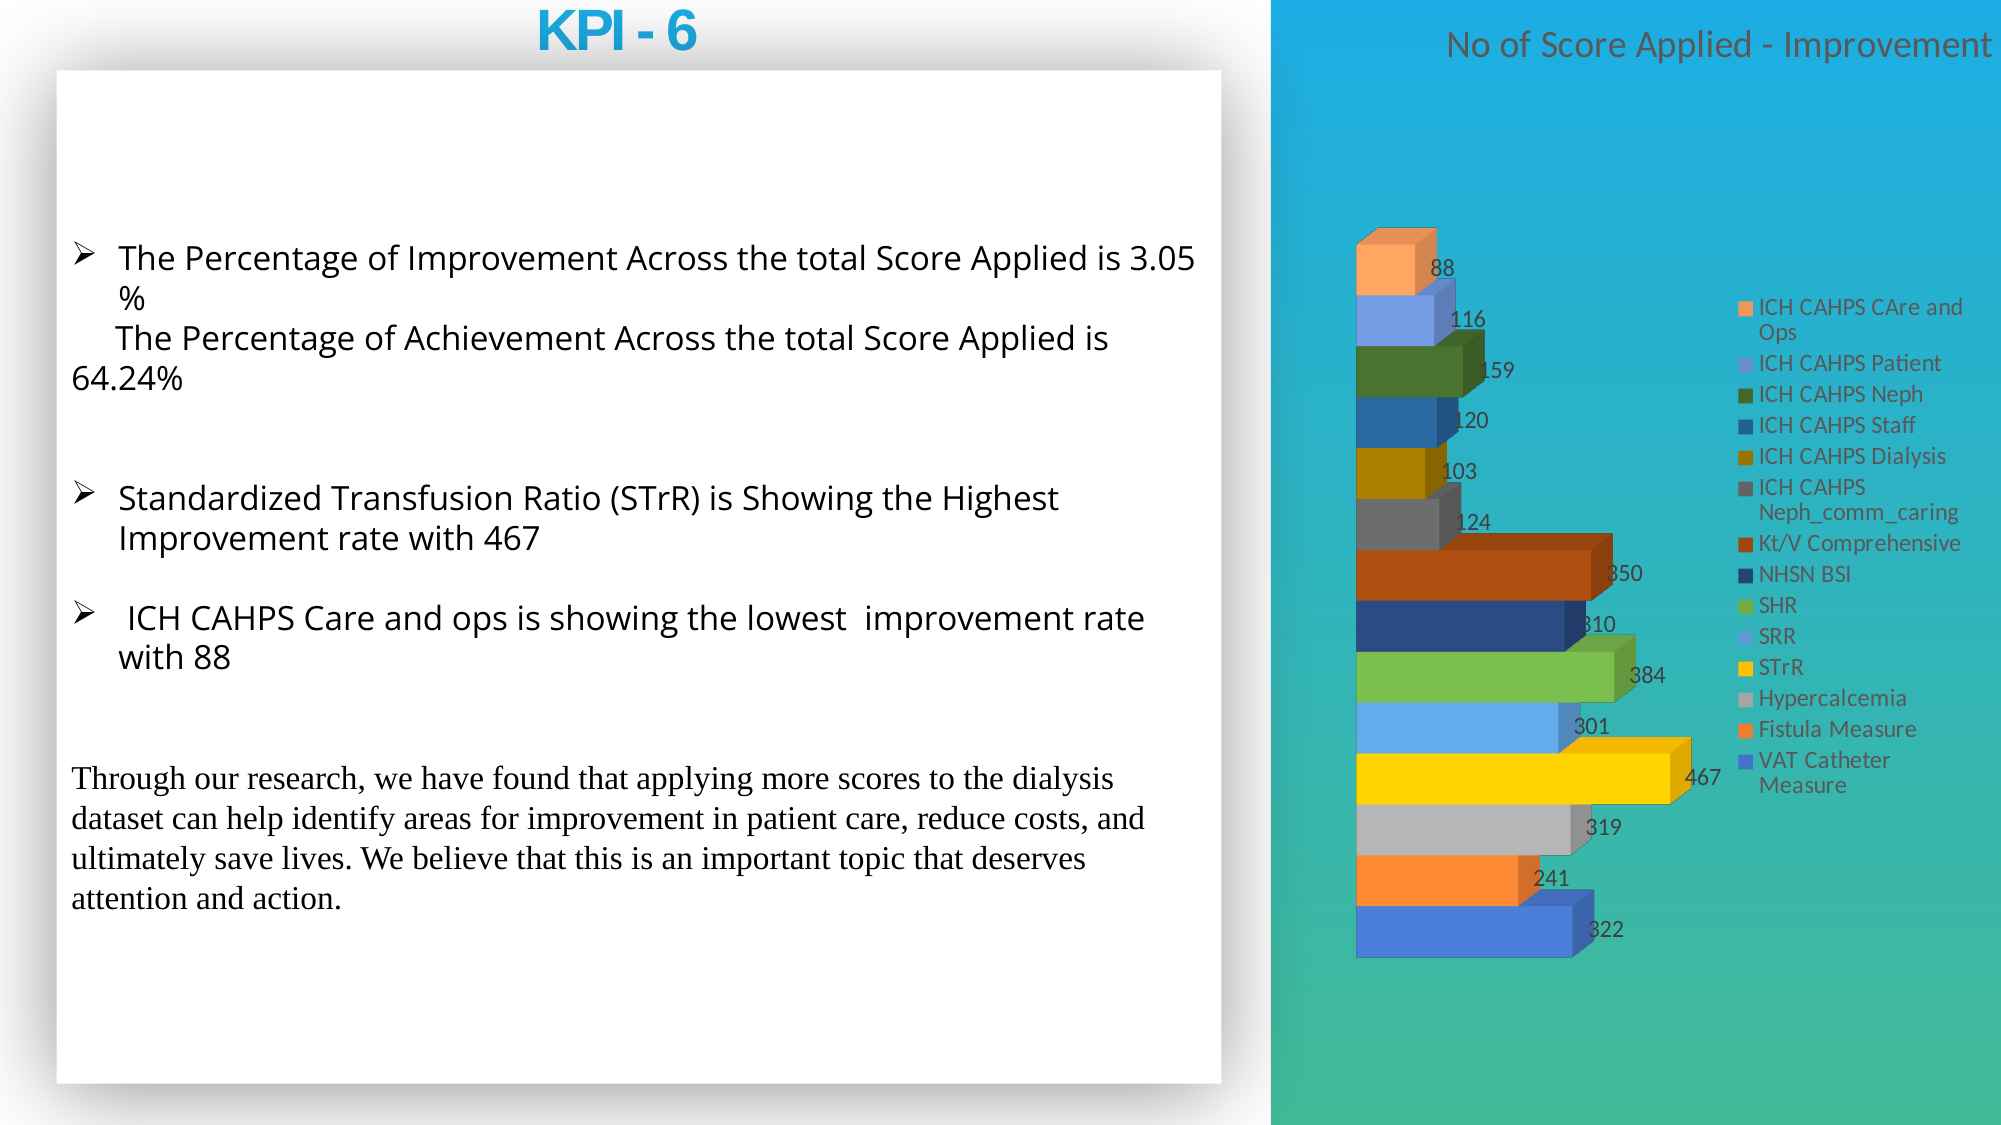

KPI - 6

[unsupported chart]

The Percentage of Improvement Across the total Score Applied is 3.05 %
     The Percentage of Achievement Across the total Score Applied is 64.24%

Standardized Transfusion Ratio (STrR) is Showing the Highest Improvement rate with 467

 ICH CAHPS Care and ops is showing the lowest  improvement rate with 88

Through our research, we have found that applying more scores to the dialysis dataset can help identify areas for improvement in patient care, reduce costs, and ultimately save lives. We believe that this is an important topic that deserves attention and action.